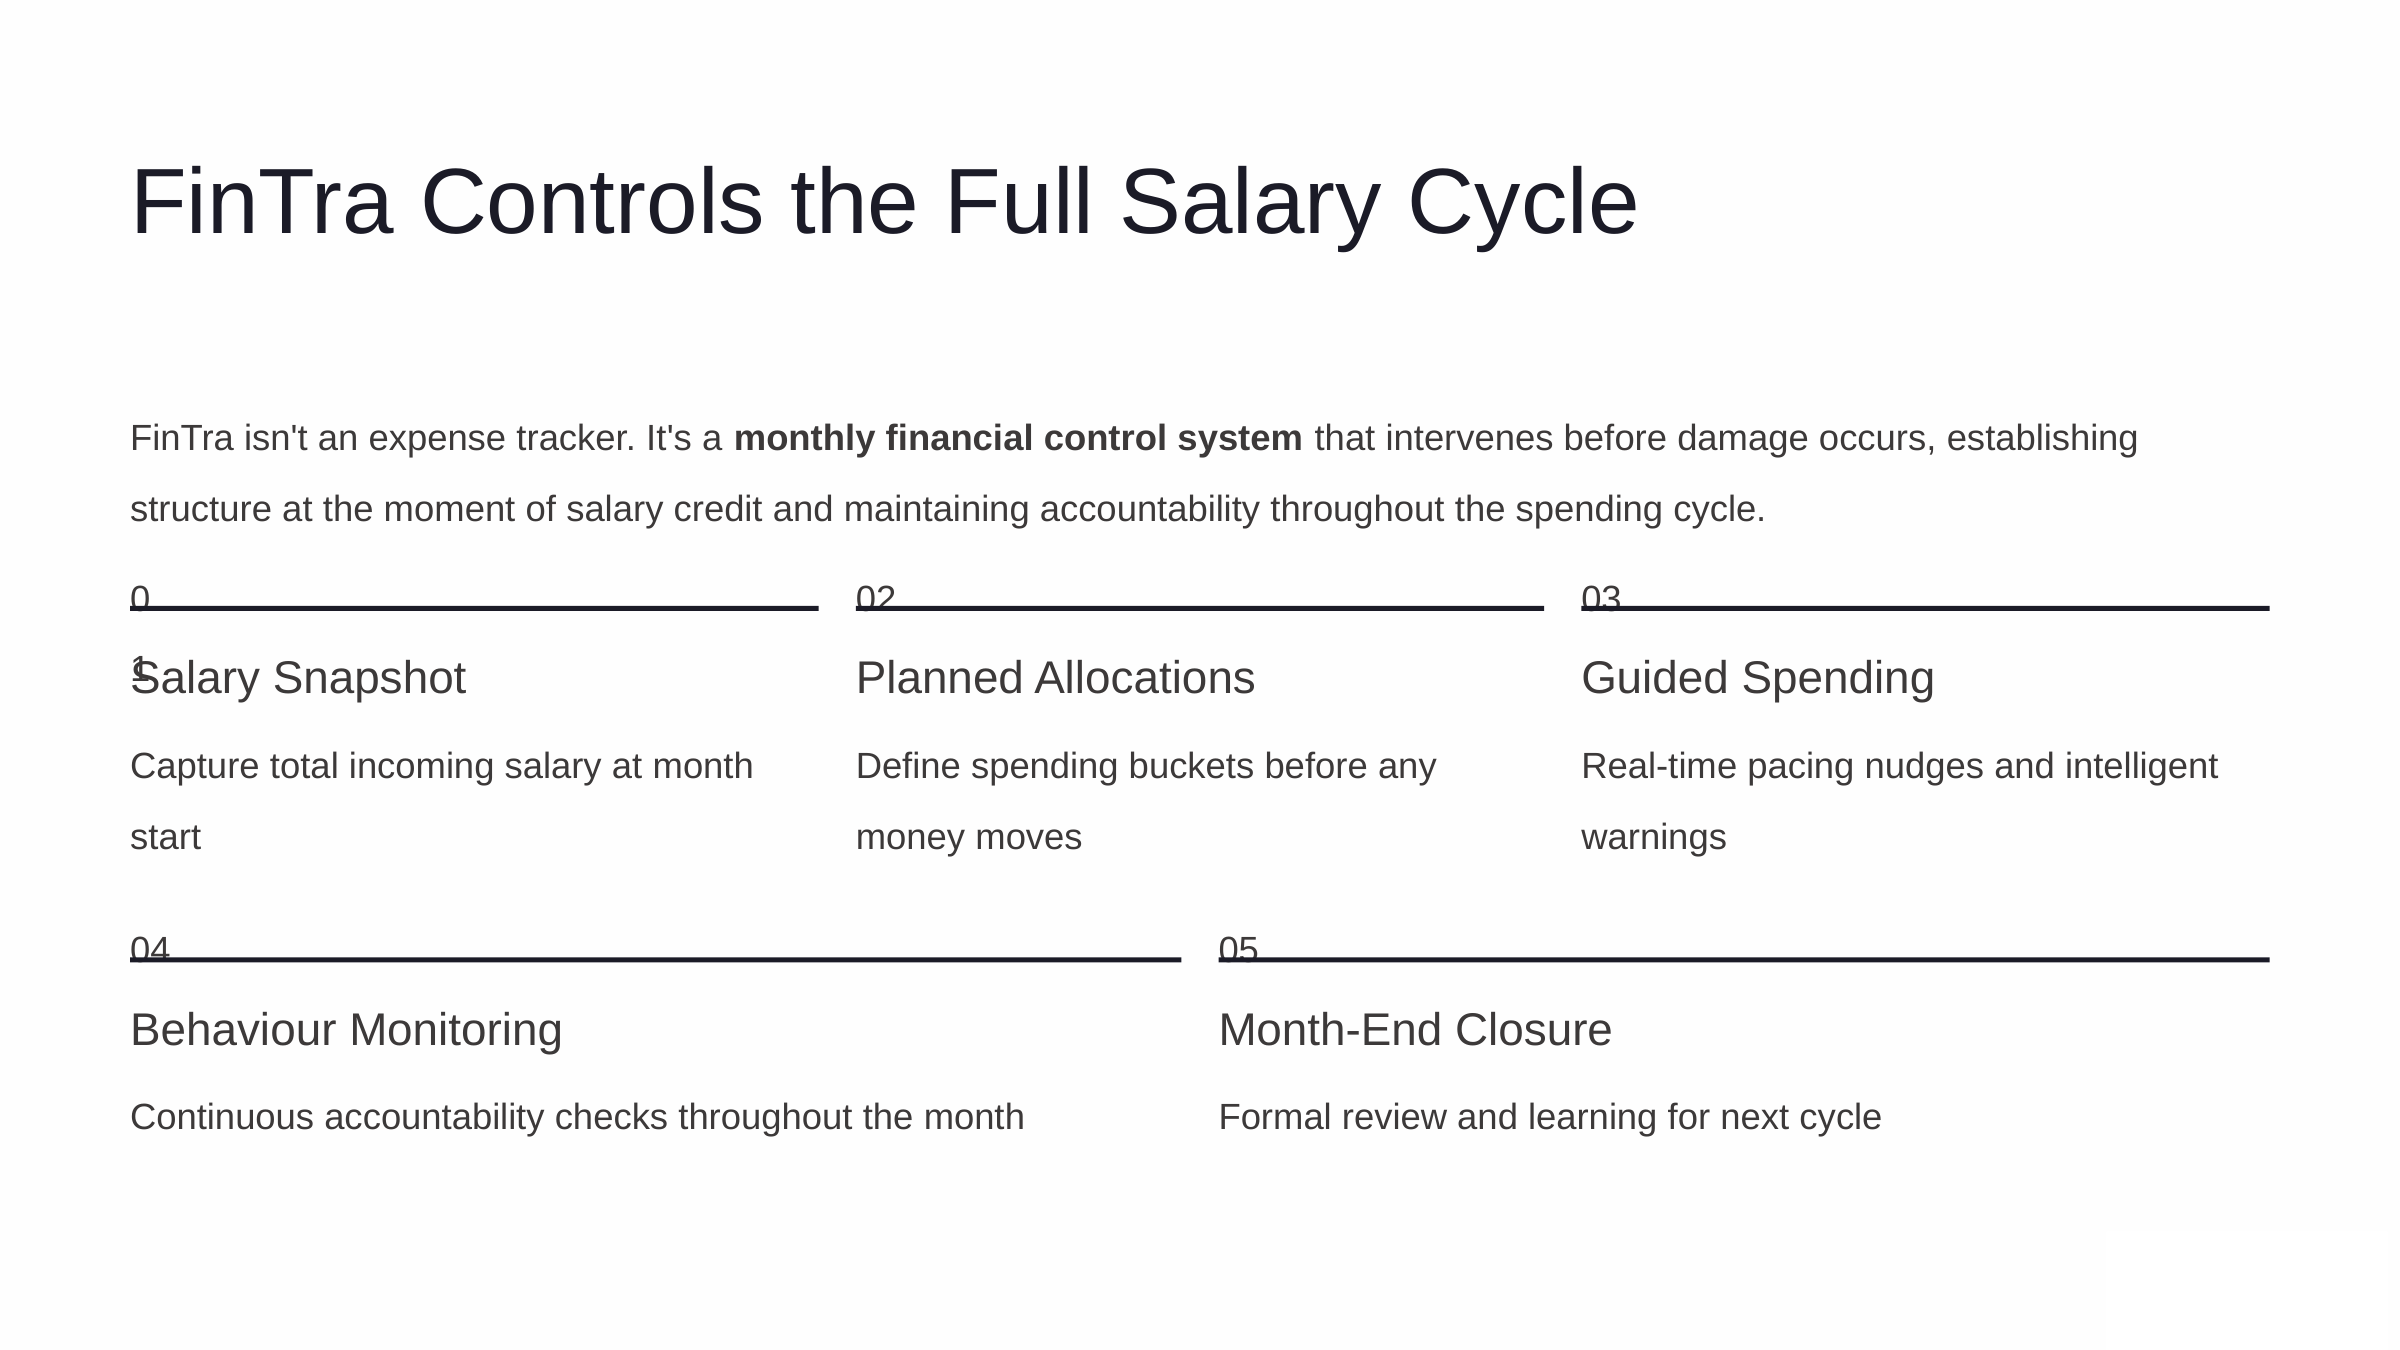

FinTra Controls the Full Salary Cycle
FinTra isn't an expense tracker. It's a monthly financial control system that intervenes before damage occurs, establishing structure at the moment of salary credit and maintaining accountability throughout the spending cycle.
01
03
02

Salary Snapshot
Planned Allocations
Guided Spending
Capture total incoming salary at month start
Define spending buckets before any money moves
Real-time pacing nudges and intelligent warnings
05
04

Behaviour Monitoring
Month-End Closure
Continuous accountability checks throughout the month
Formal review and learning for next cycle